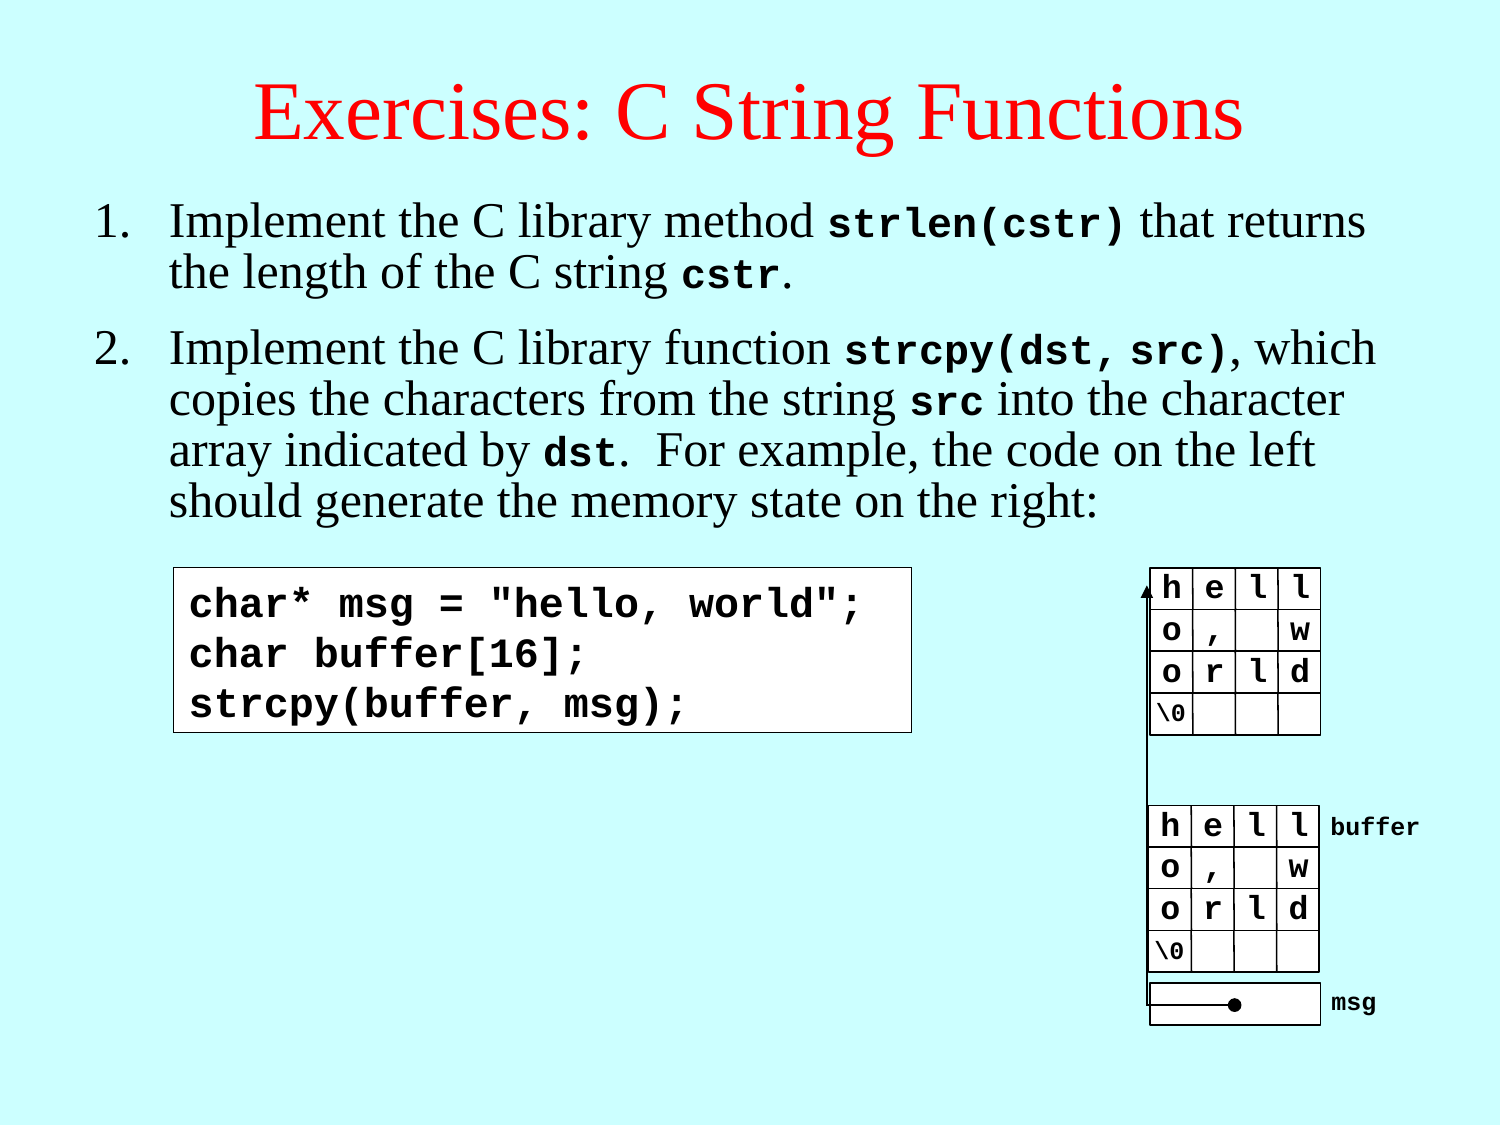

# Exercises: C String Functions
Implement the C library method strlen(cstr) that returns the length of the C string cstr.
Implement the C library function strcpy(dst, src), which copies the characters from the string src into the character array indicated by dst.  For example, the code on the left should generate the memory state on the right:
h
e
l
l

o
,

w

o
r
l
d

\0

msg

char* msg = "hello, world";
char buffer[16];
strcpy(buffer, msg);
h
e
l
l
buffer

o
,

w
o
r
l
d
\0